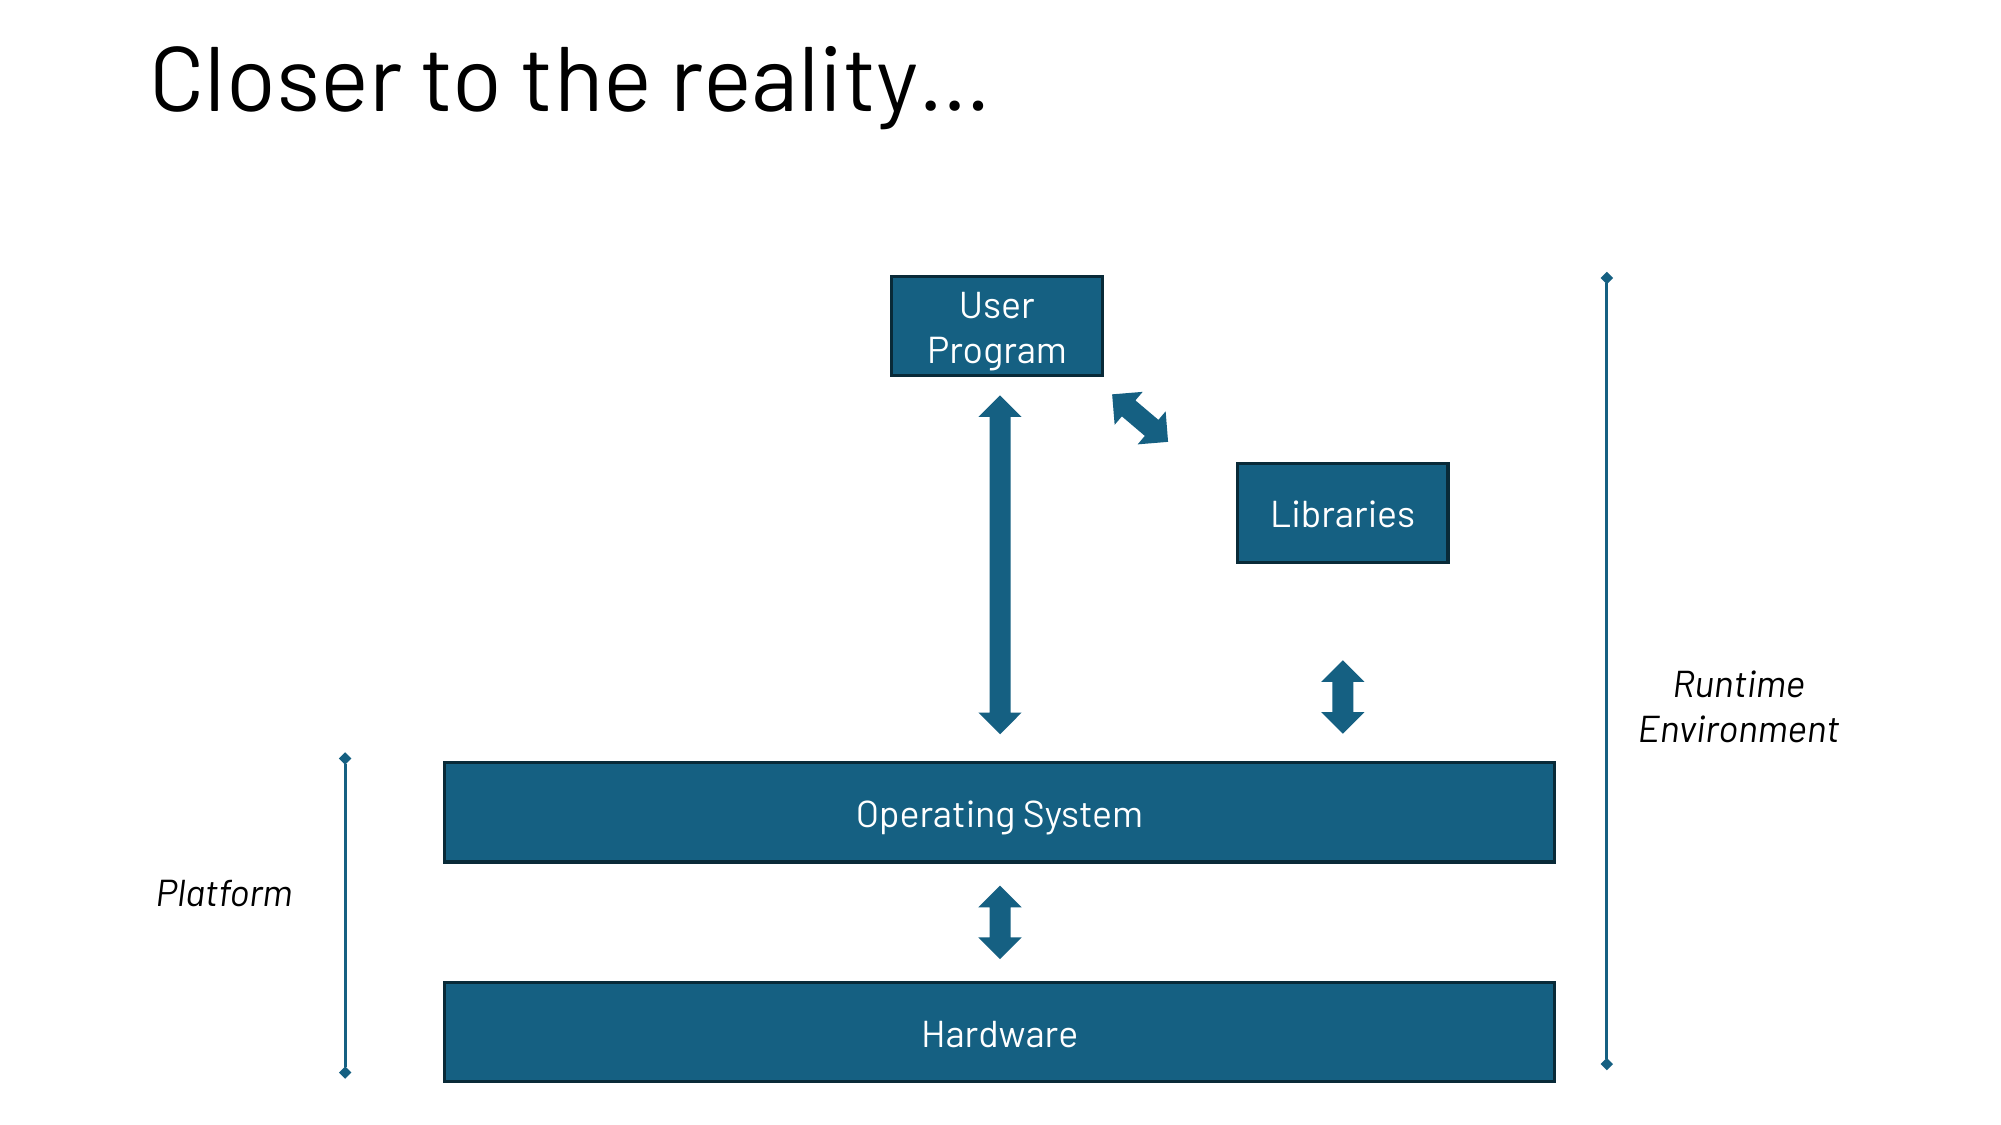

Closer to the reality…
User Program

Libraries

Runtime
Environment

Operating System

Platform
Hardware